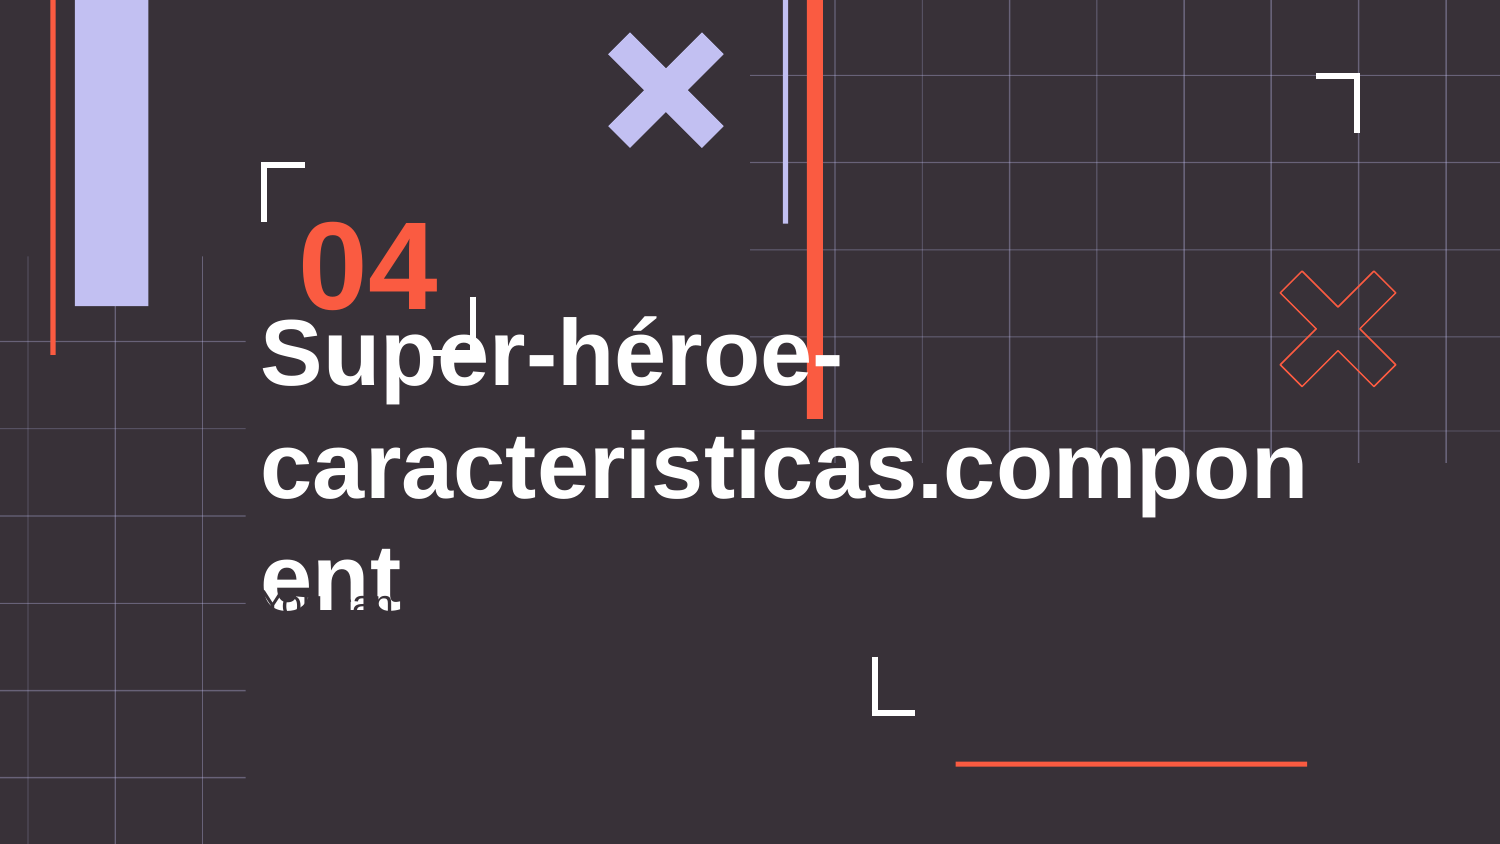

04

# Super-héroe-caracteristicas.component
You can enter a subtitle here if you need it